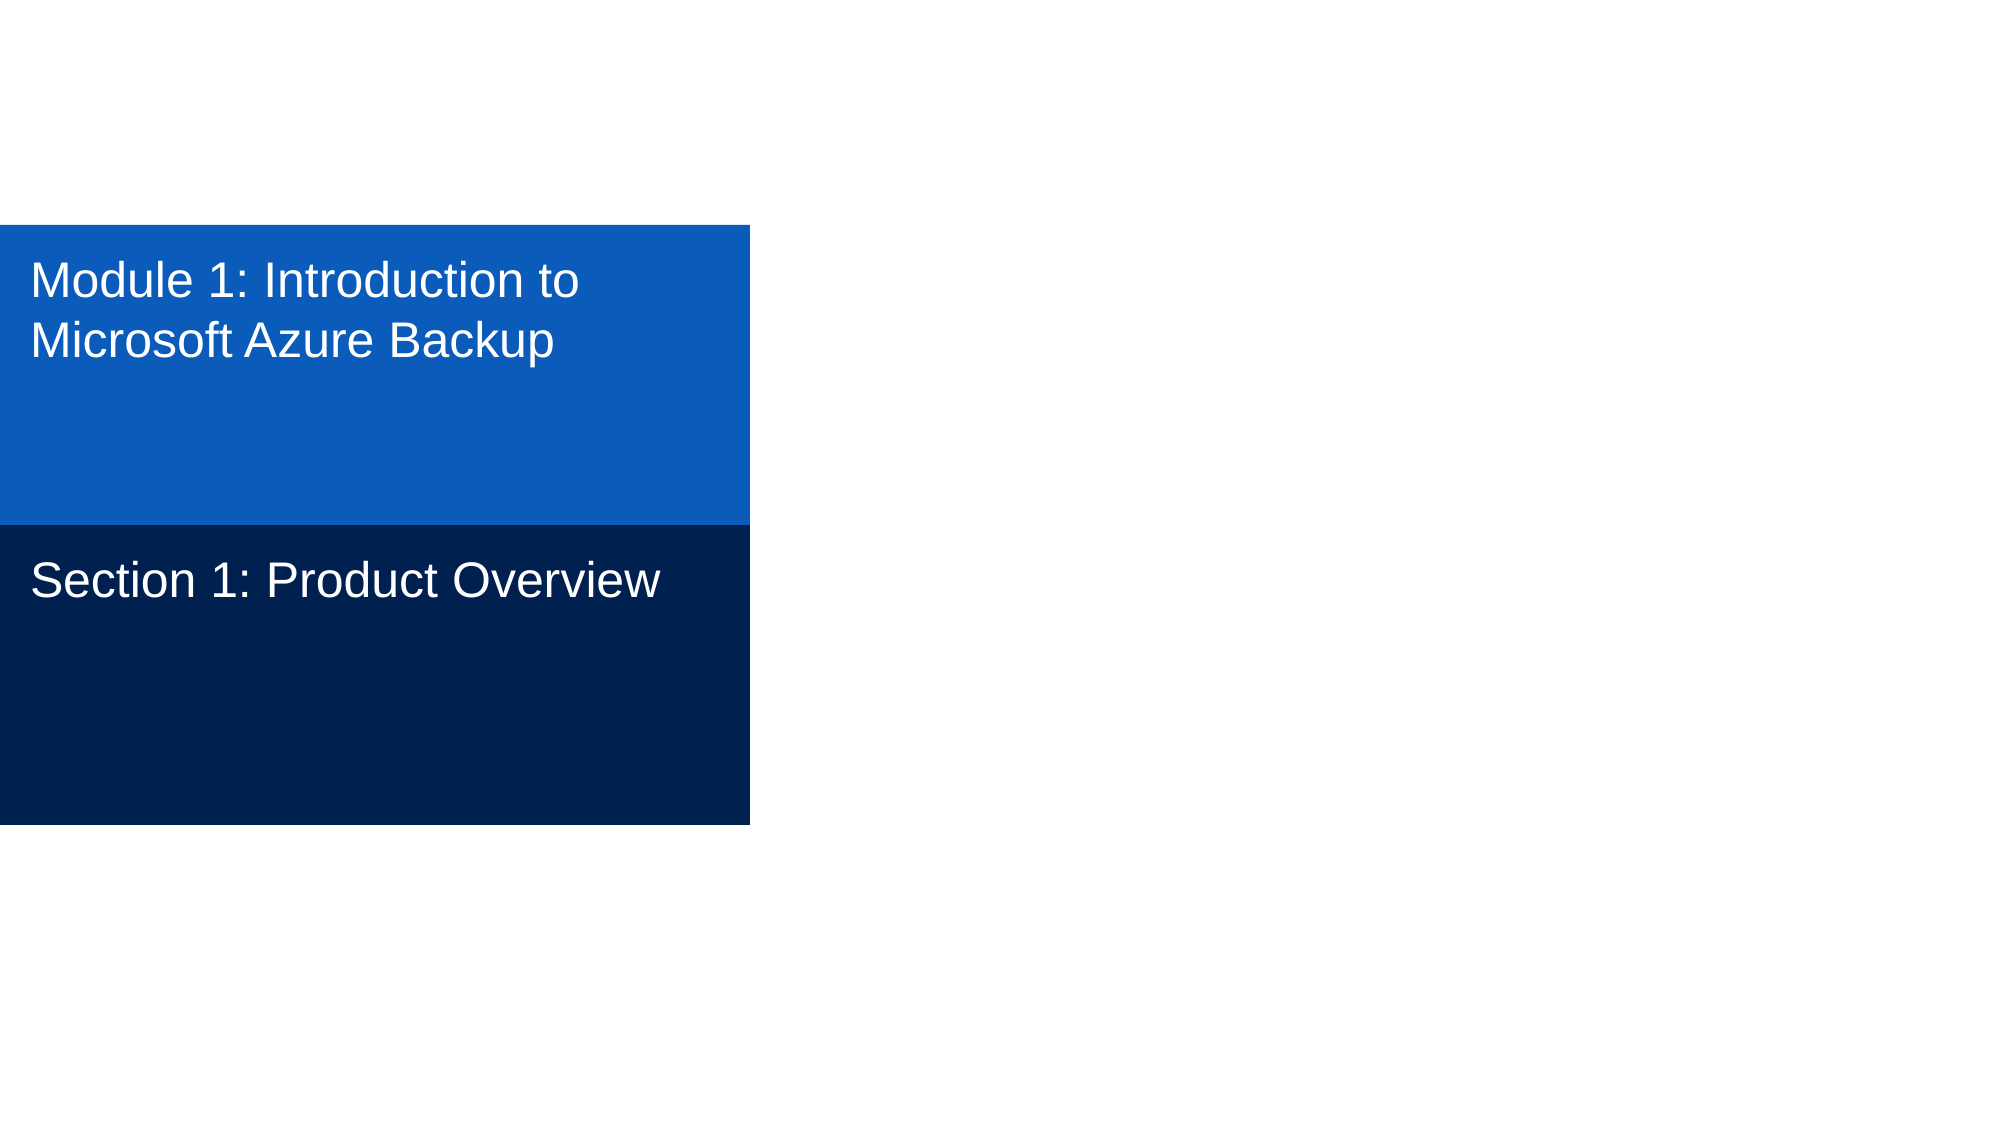

# Module 1: Introduction to Microsoft Azure Backup
Section 1: Product Overview